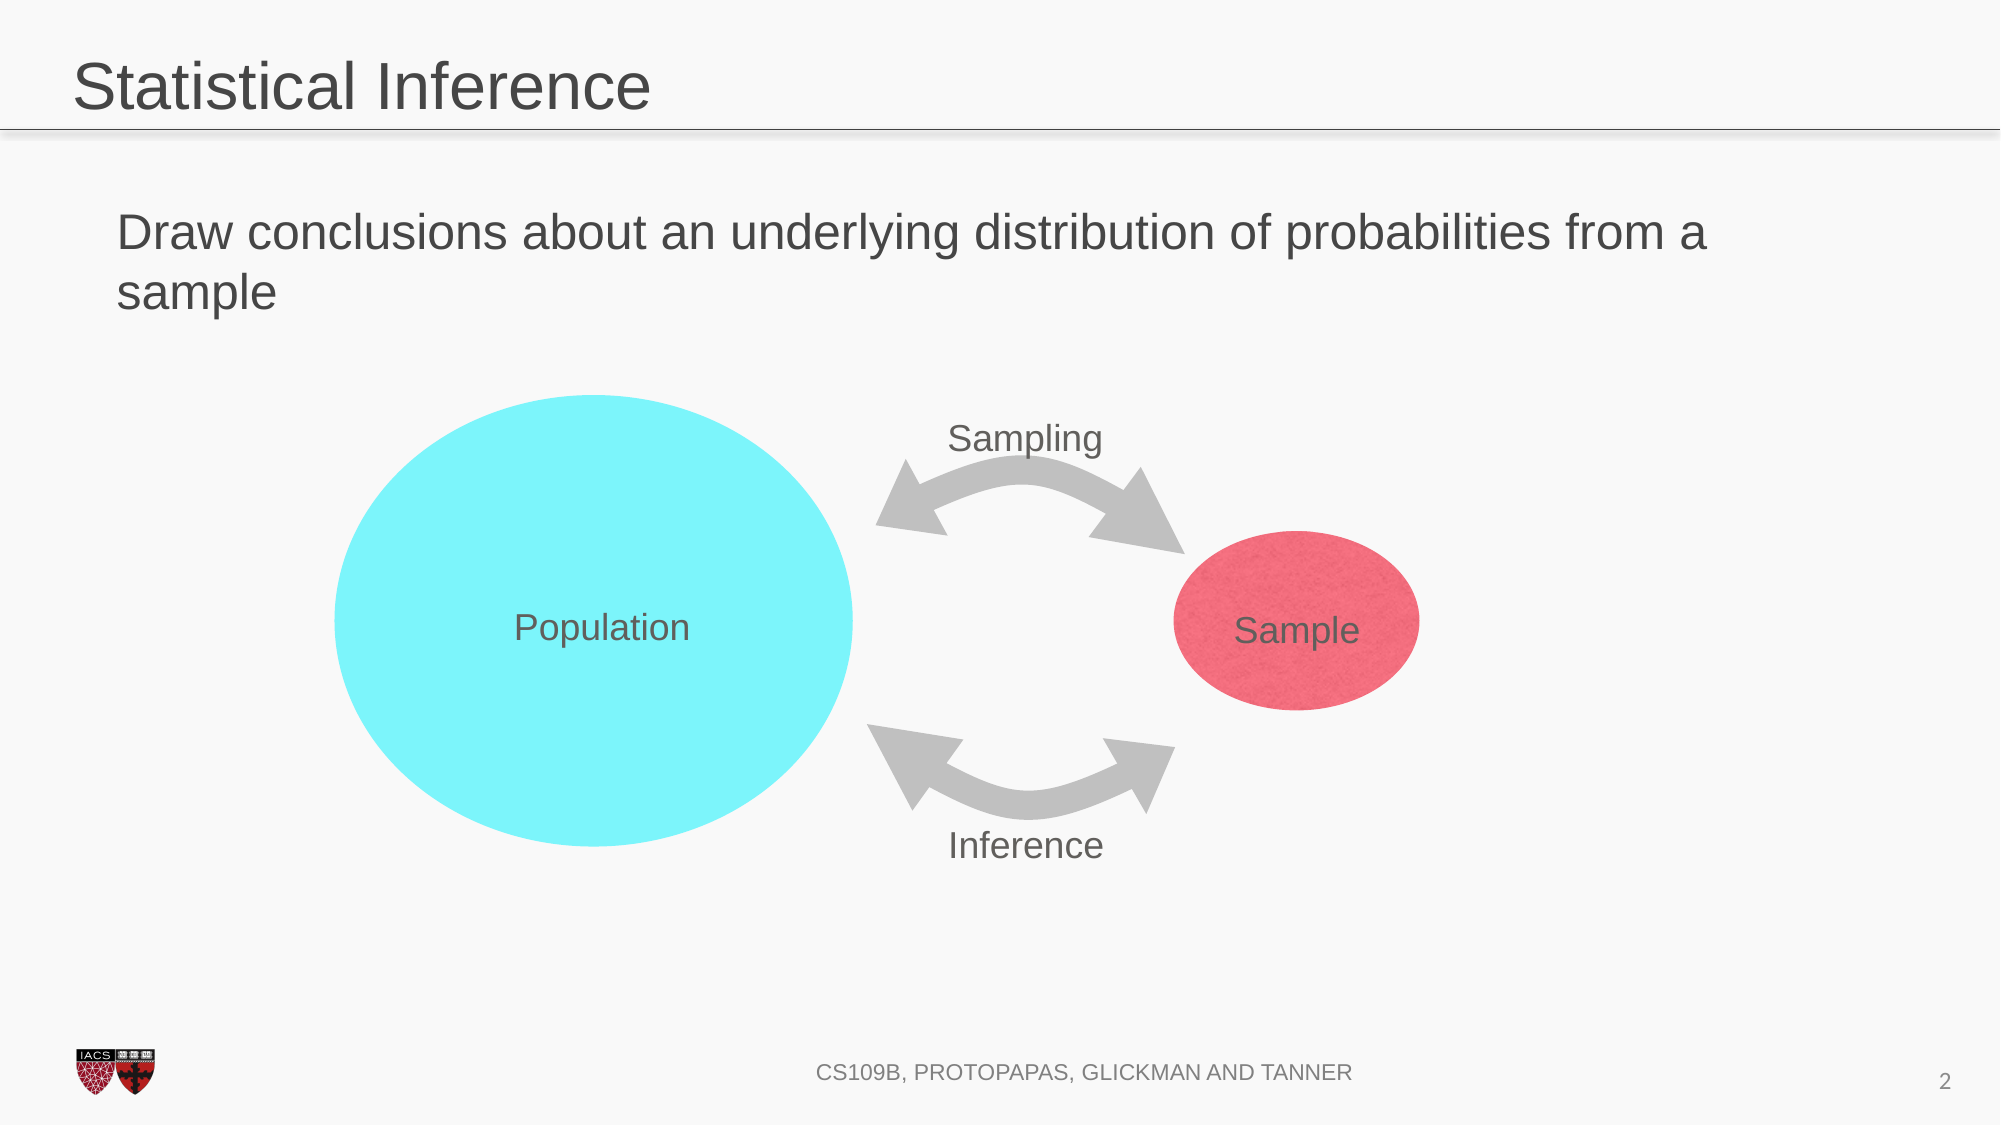

# Statistical Inference
Draw conclusions about an underlying distribution of probabilities from a sample

Sampling

Population
Sample

Inference
2